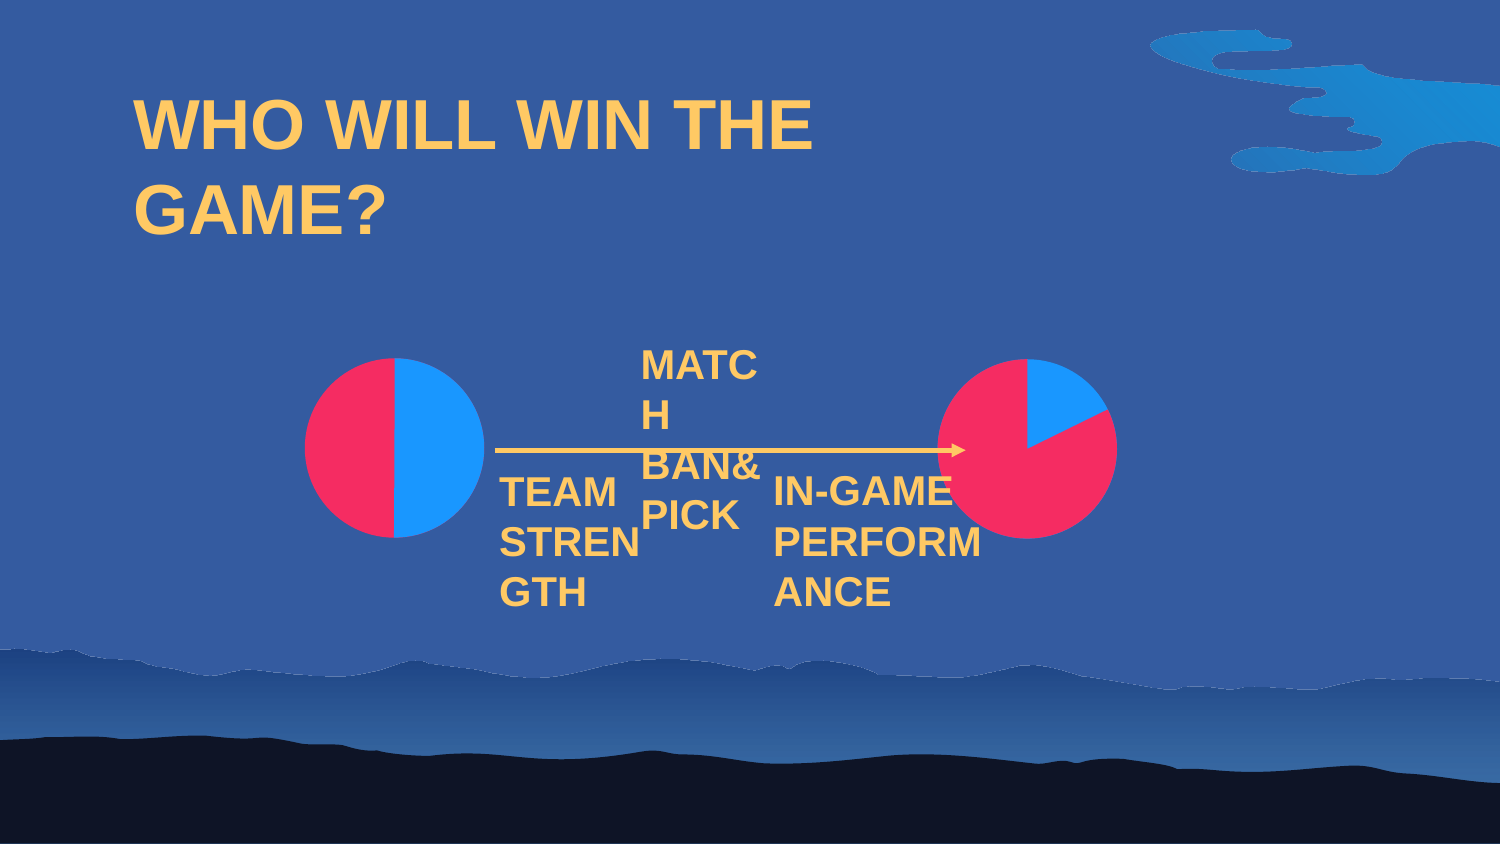

# WHO WILL WIN THE GAME?
MATCH BAN&PICK

IN-GAME
PERFORMANCE
TEAM
STRENGTH